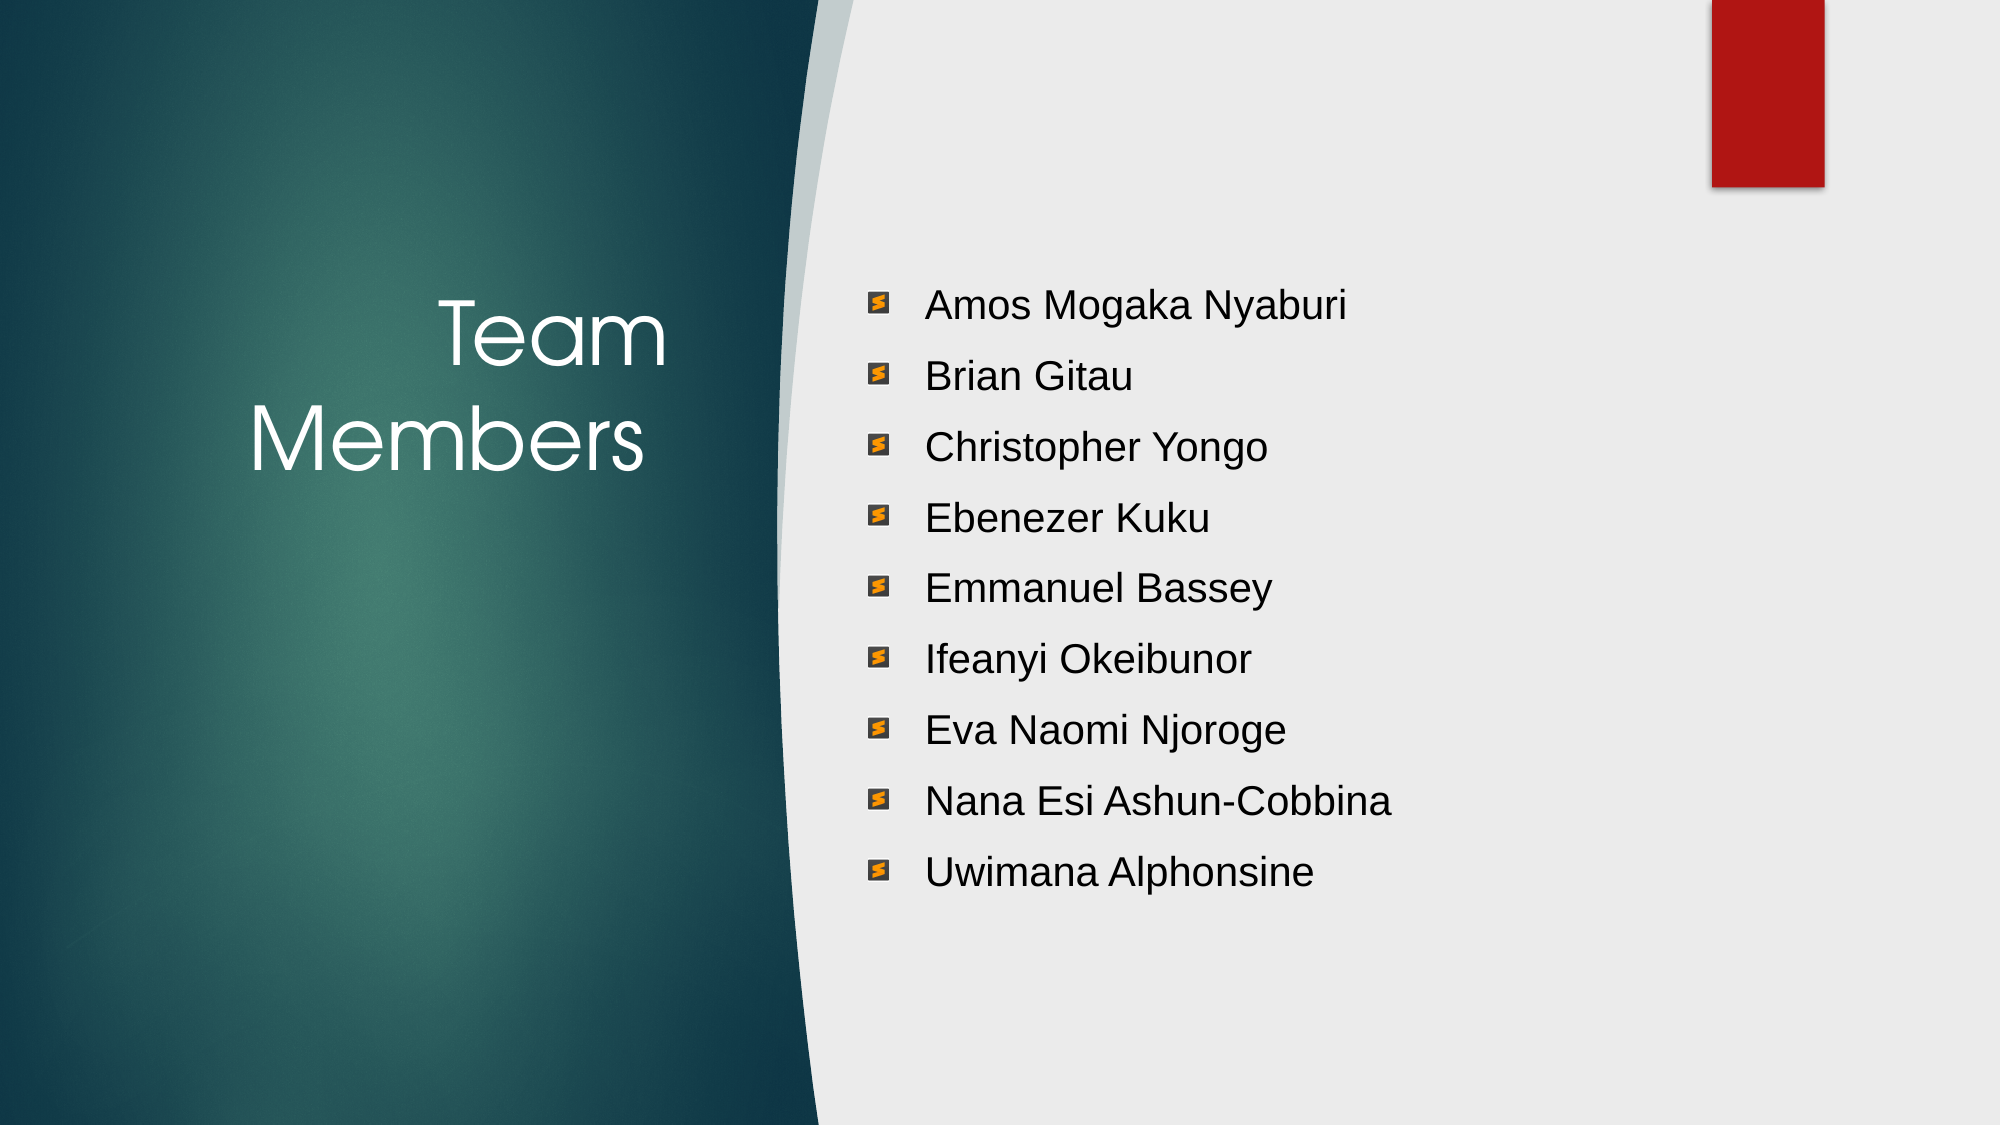

# Team Members
Amos Mogaka Nyaburi
Brian Gitau
Christopher Yongo
Ebenezer Kuku
Emmanuel Bassey
Ifeanyi Okeibunor
Eva Naomi Njoroge
Nana Esi Ashun-Cobbina
Uwimana Alphonsine